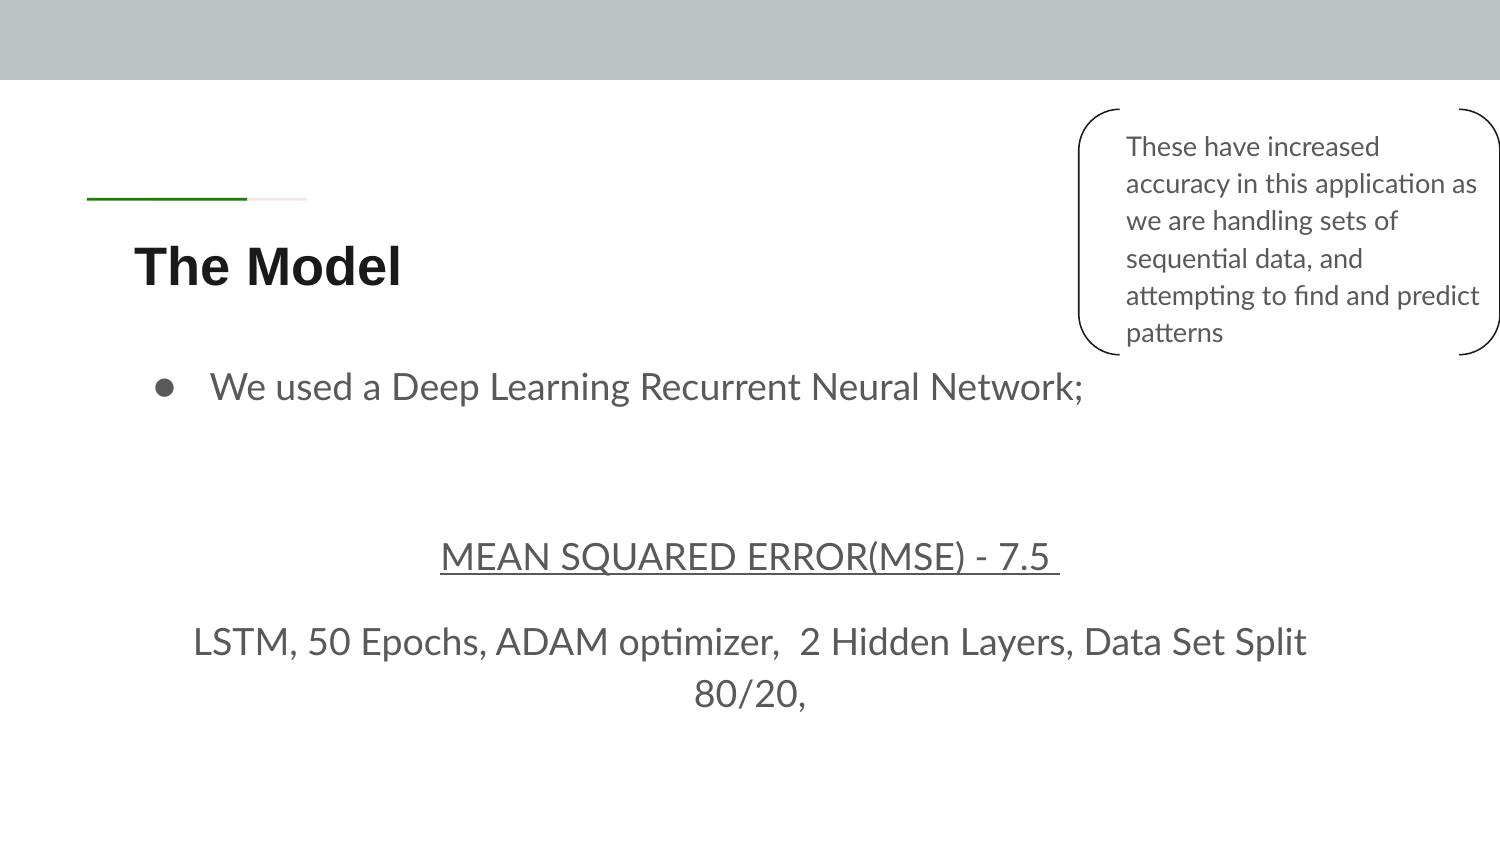

These have increased accuracy in this application as we are handling sets of sequential data, and attempting to find and predict patterns
# The Model
We used a Deep Learning Recurrent Neural Network;

MEAN SQUARED ERROR(MSE) - 7.5
LSTM, 50 Epochs, ADAM optimizer,  2 Hidden Layers, Data Set Split 80/20,